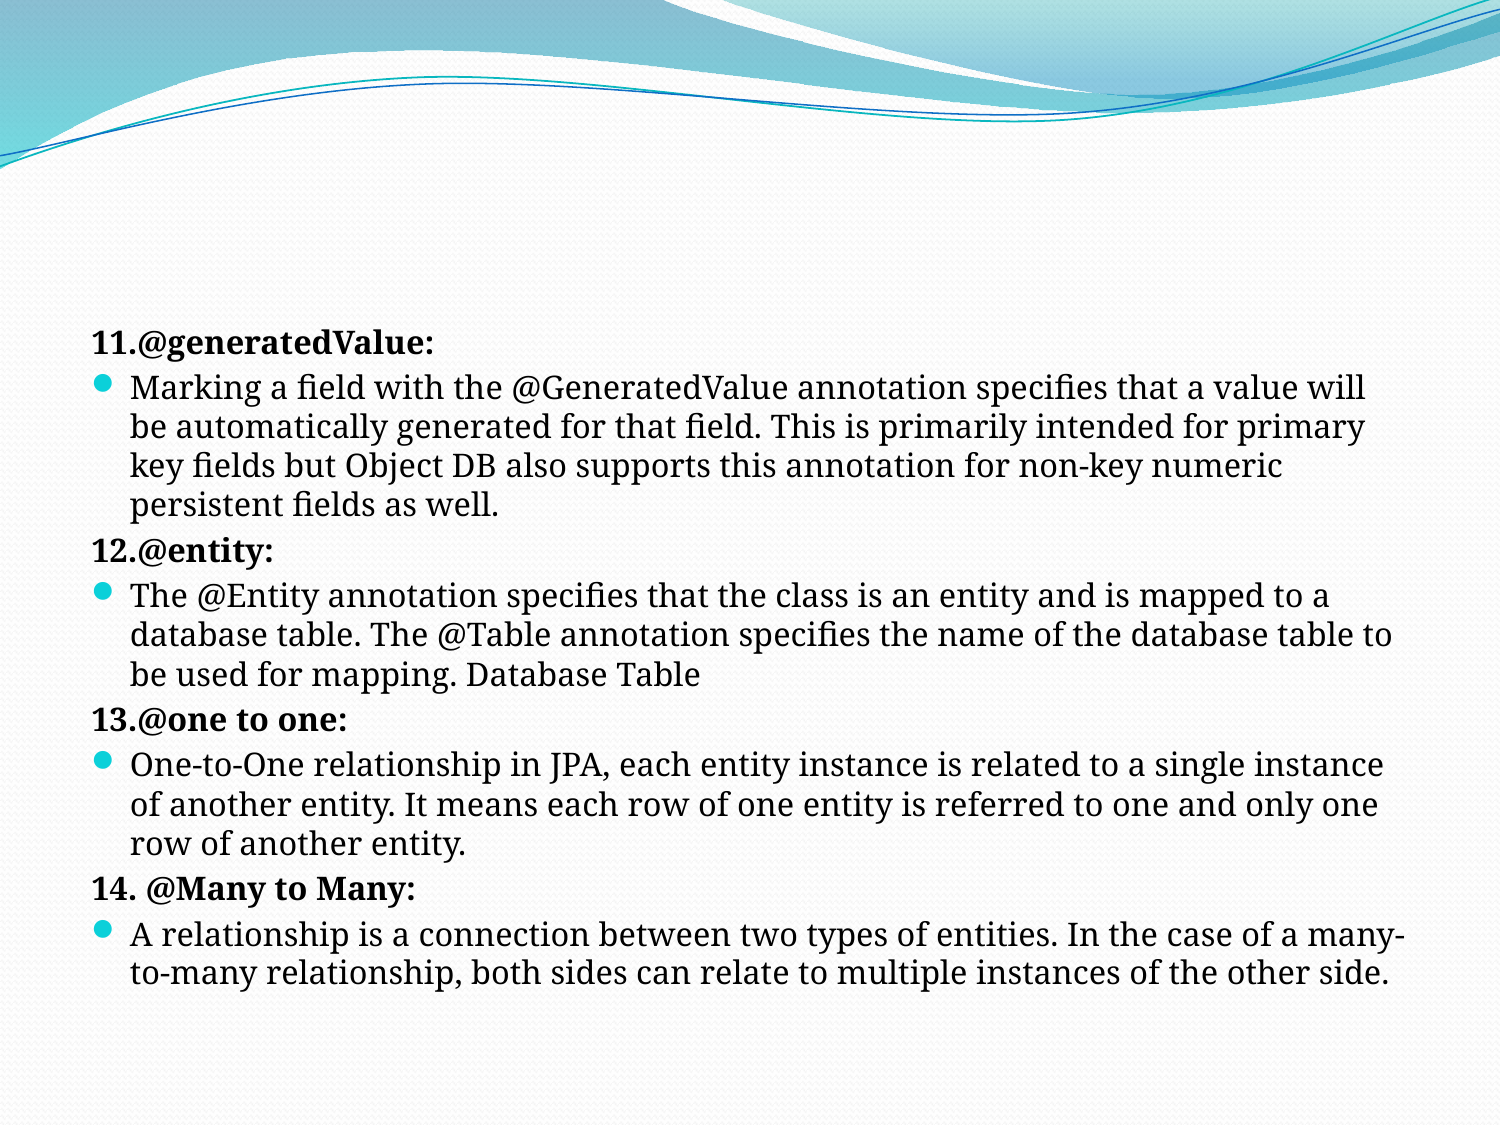

11.@generatedValue:
Marking a field with the @GeneratedValue annotation specifies that a value will be automatically generated for that field. This is primarily intended for primary key fields but Object DB also supports this annotation for non-key numeric persistent fields as well.
12.@entity:
The @Entity annotation specifies that the class is an entity and is mapped to a database table. The @Table annotation specifies the name of the database table to be used for mapping. Database Table
13.@one to one:
One-to-One relationship in JPA, each entity instance is related to a single instance of another entity. It means each row of one entity is referred to one and only one row of another entity.
14. @Many to Many:
A relationship is a connection between two types of entities. In the case of a many-to-many relationship, both sides can relate to multiple instances of the other side.